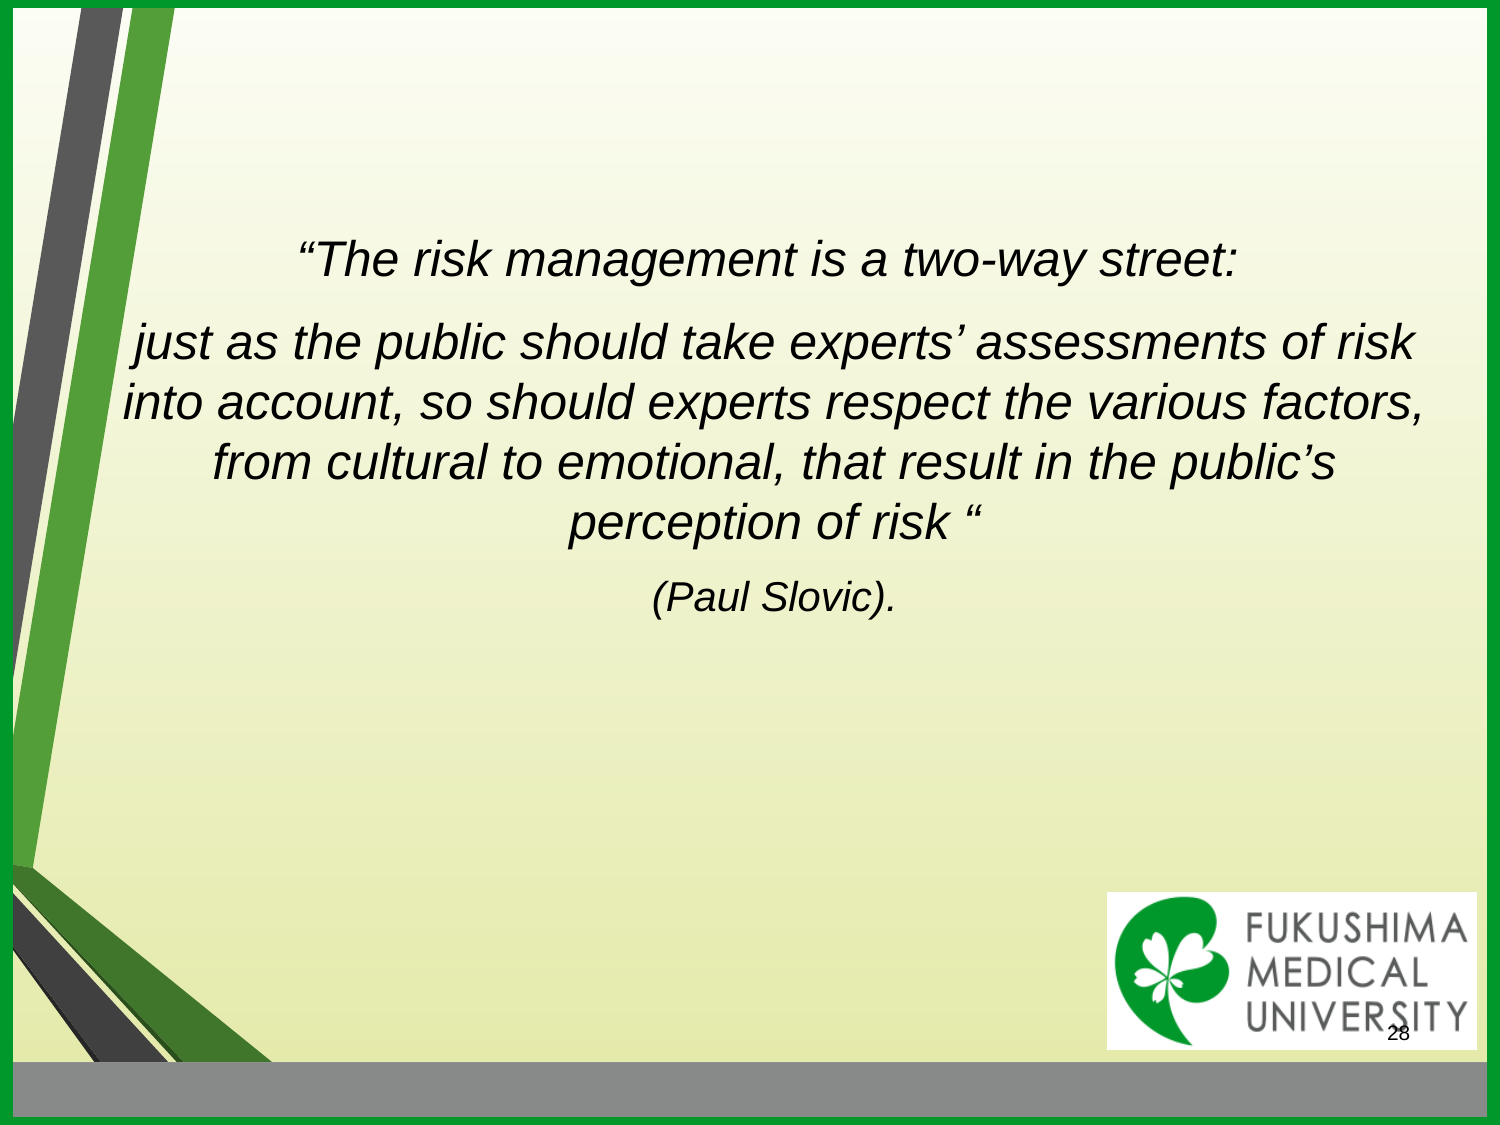

“The risk management is a two-way street:
just as the public should take experts’ assessments of risk into account, so should experts respect the various factors, from cultural to emotional, that result in the public’s perception of risk “
(Paul Slovic).
28